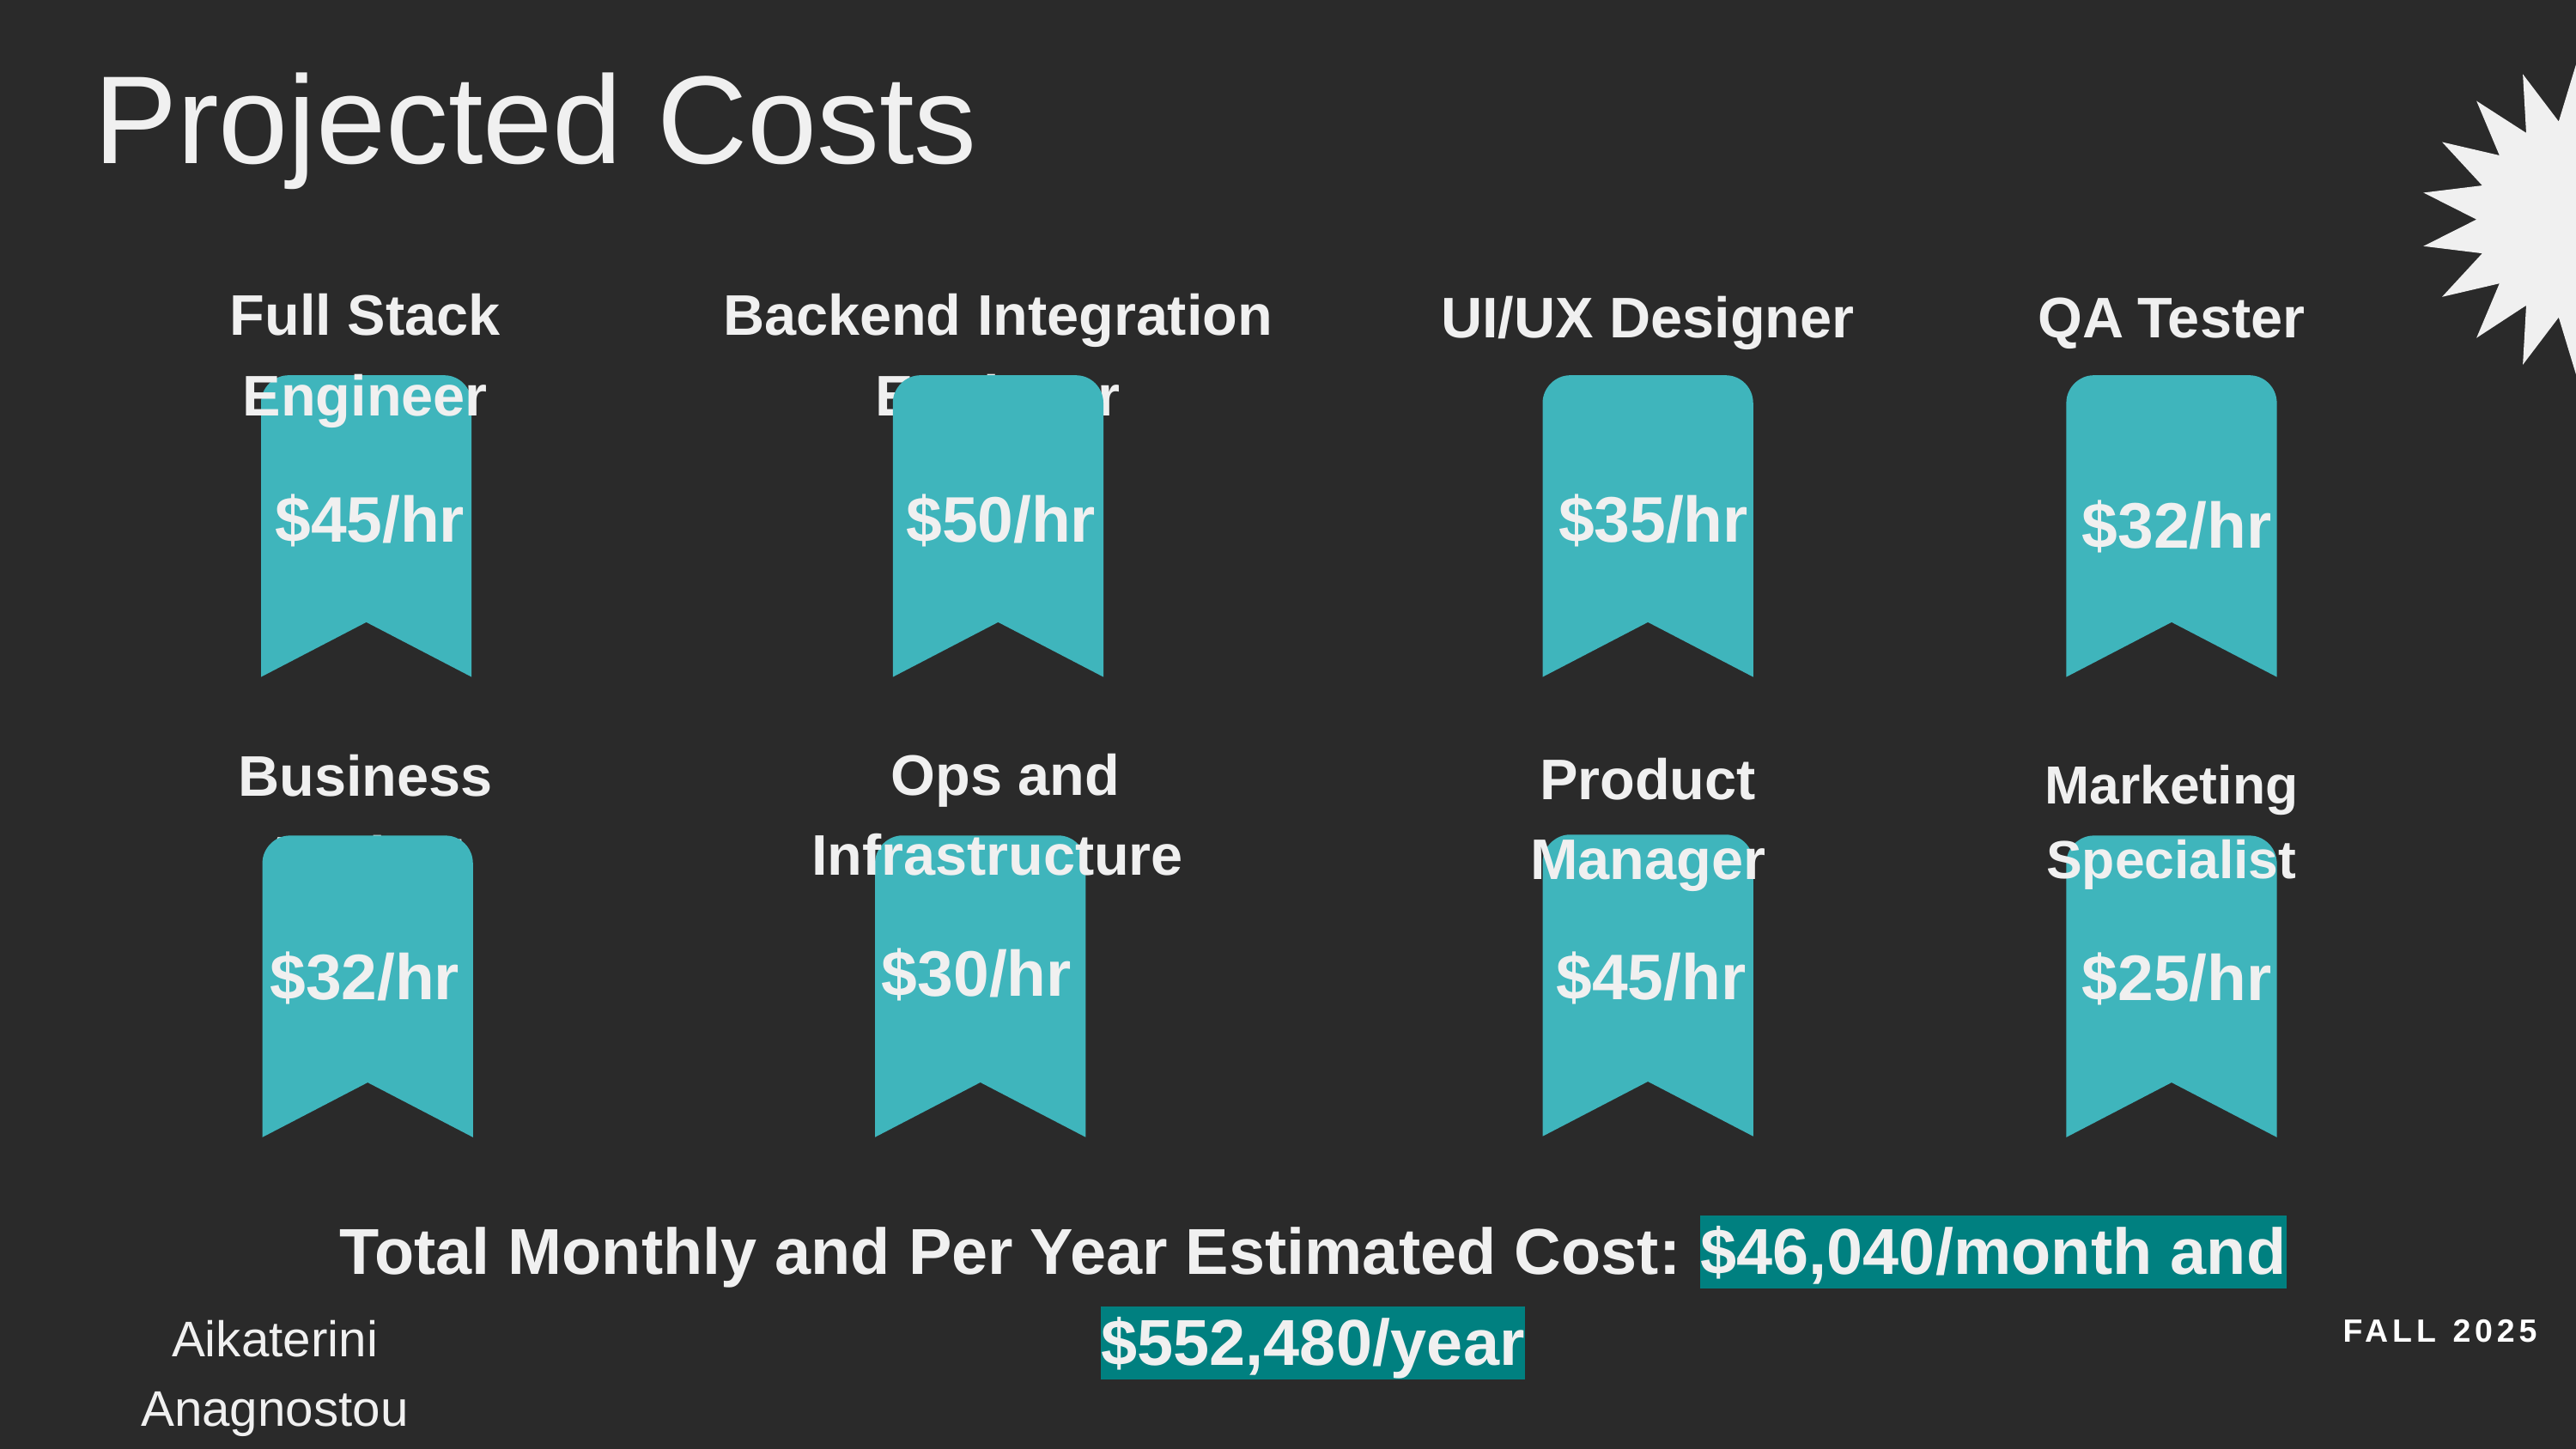

Projected Costs

Full Stack Engineer
Backend Integration Engineer
UI/UX Designer
QA Tester

$45/hr
$50/hr
$35/hr
$32/hr
Ops and Infrastructure
Business Analyst
Product Manager
Marketing Specialist

$30/hr
$32/hr
$45/hr
$25/hr
Total Monthly and Per Year Estimated Cost: $46,040/month and $552,480/year
Aikaterini Anagnostou
FALL 2025